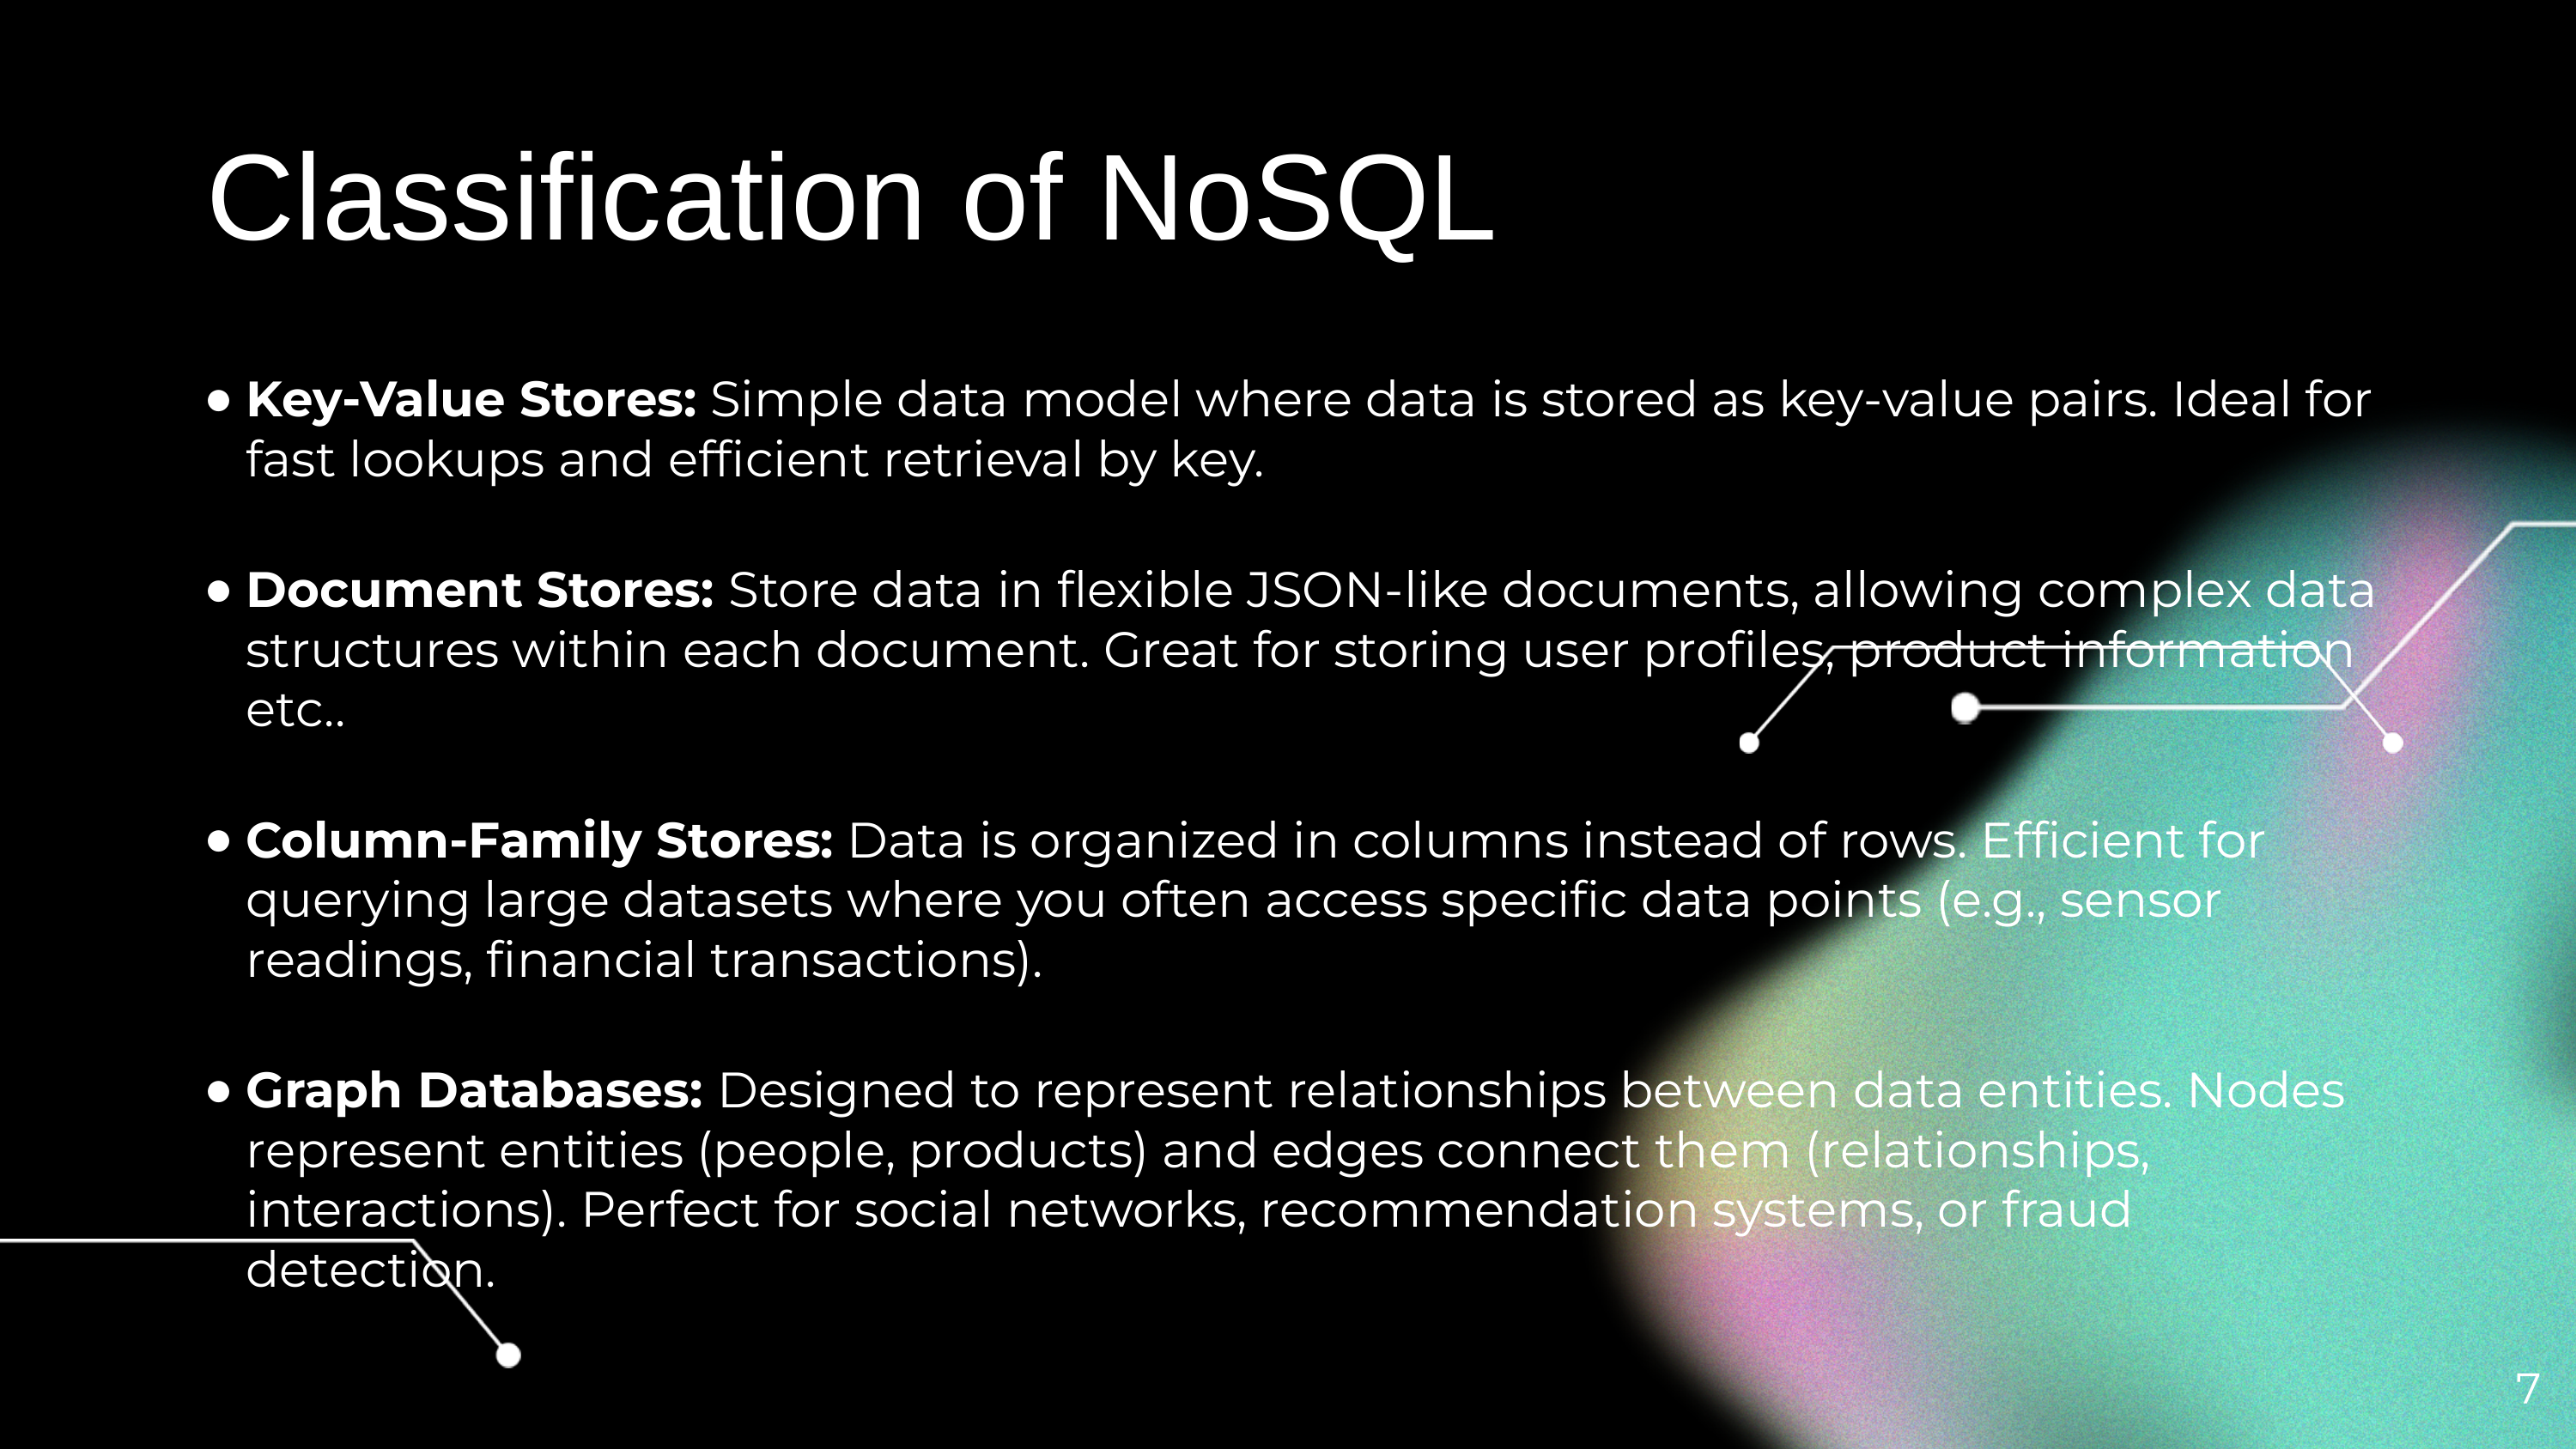

# Classification of NoSQL
Key-Value Stores: Simple data model where data is stored as key-value pairs. Ideal for fast lookups and efficient retrieval by key.

Document Stores: Store data in flexible JSON-like documents, allowing complex data structures within each document. Great for storing user profiles, product information etc..

Column-Family Stores: Data is organized in columns instead of rows. Efficient for querying large datasets where you often access specific data points (e.g., sensor readings, financial transactions).

Graph Databases: Designed to represent relationships between data entities. Nodes represent entities (people, products) and edges connect them (relationships, interactions). Perfect for social networks, recommendation systems, or fraud detection.
7